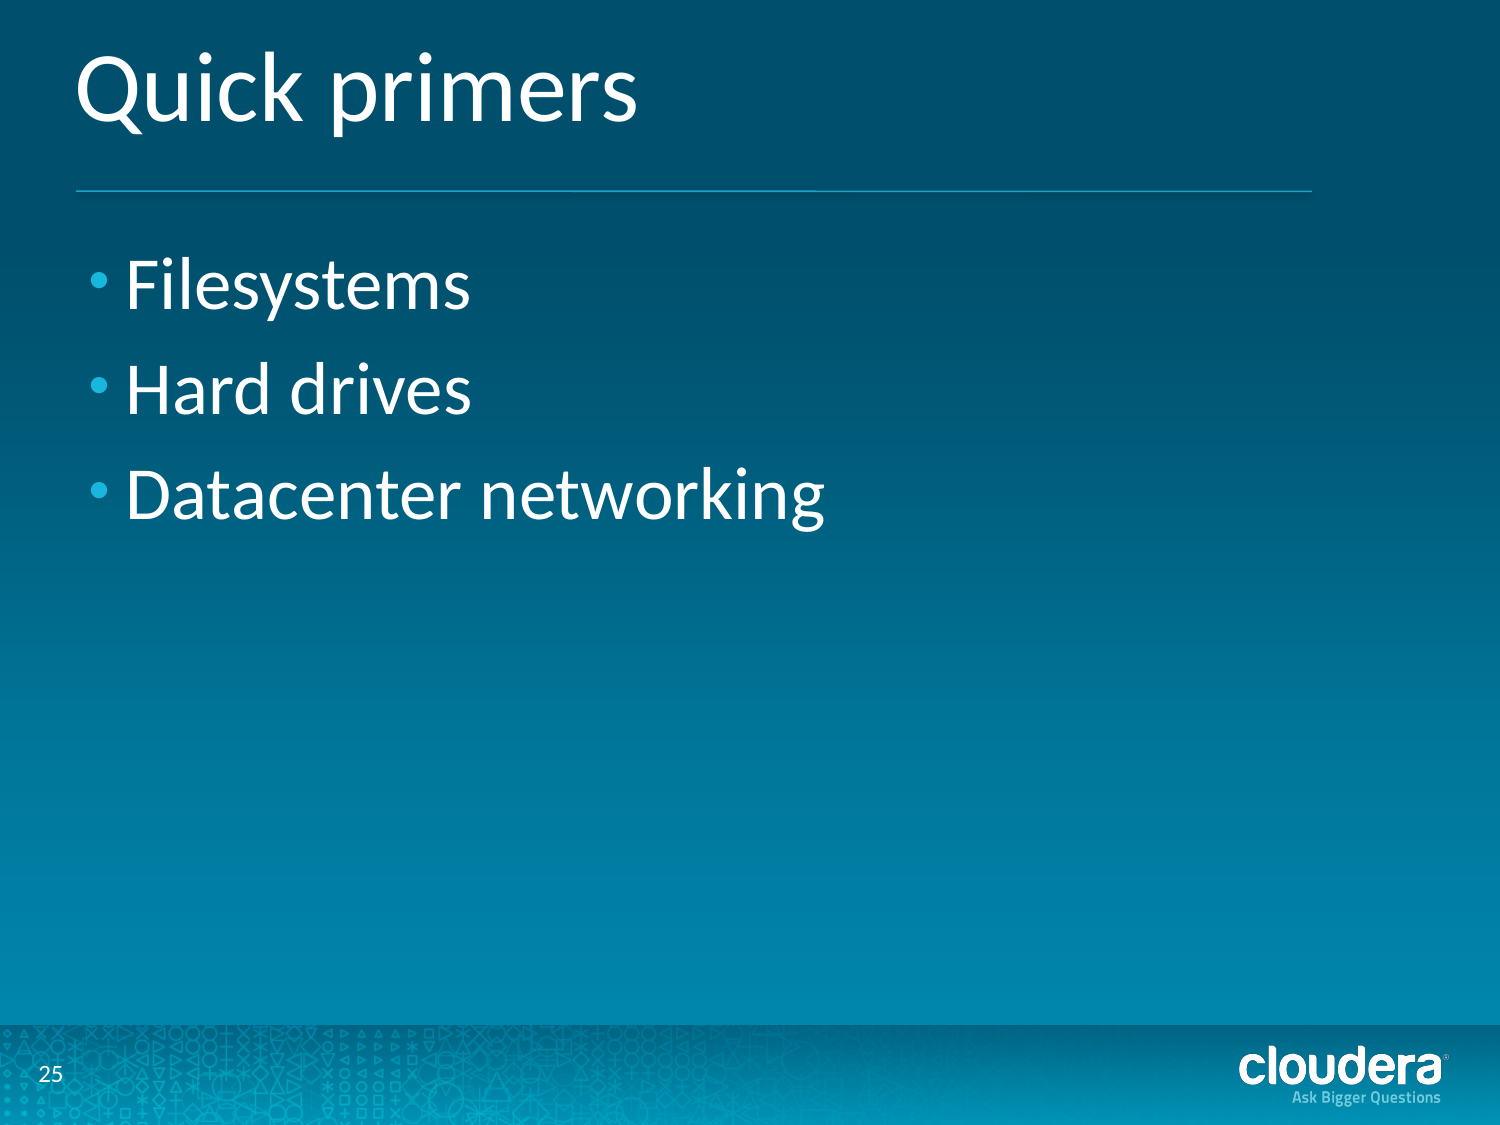

# Quick primers
Filesystems
Hard drives
Datacenter networking
25